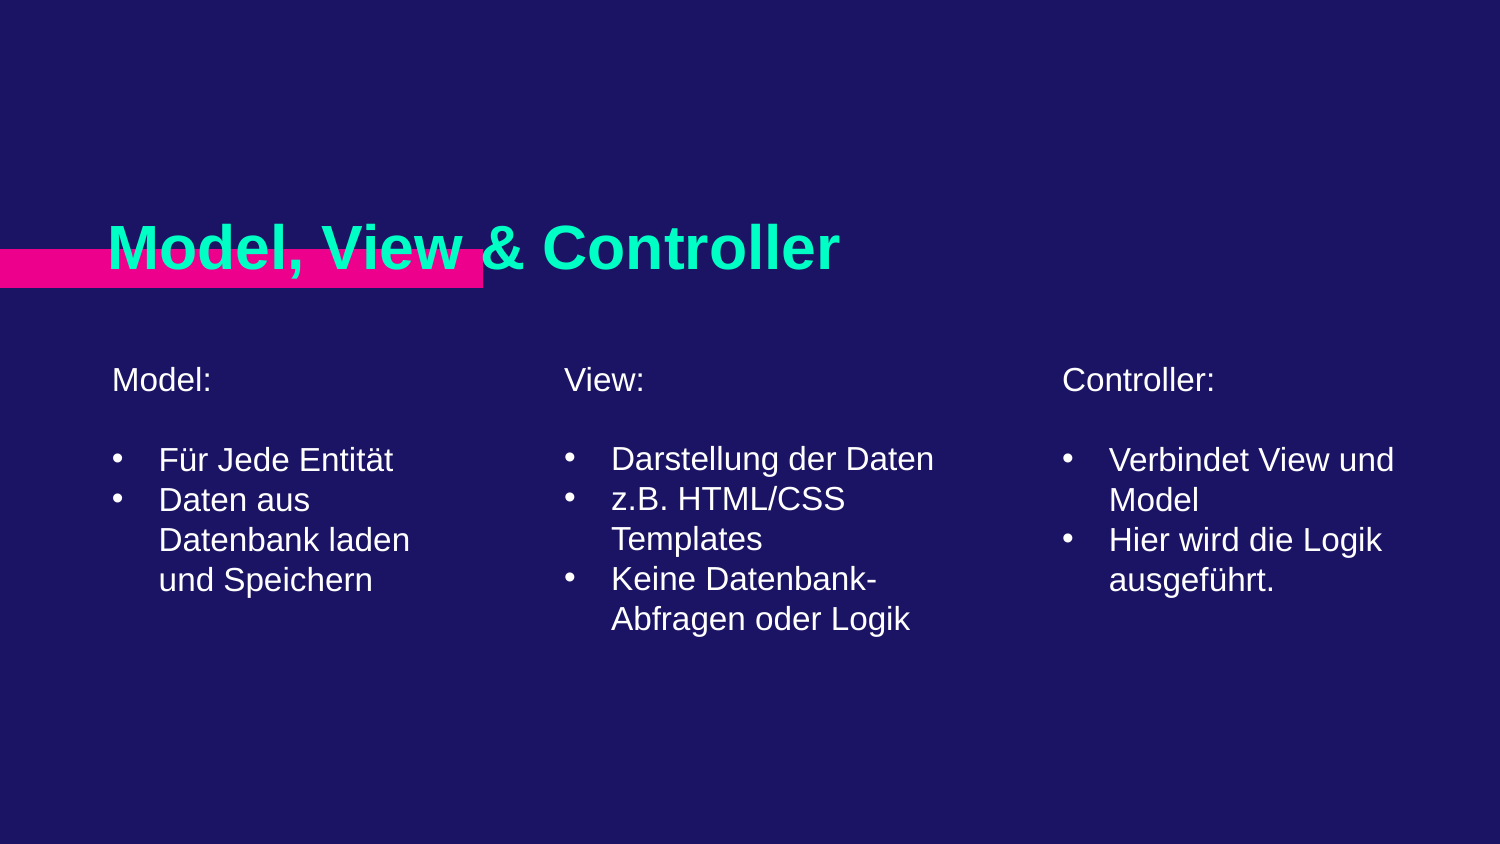

# Model, View & Controller
View:

Darstellung der Daten
z.B. HTML/CSS Templates
Keine Datenbank-Abfragen oder Logik
Model:

Für Jede Entität
Daten aus Datenbank laden und Speichern
Controller:

Verbindet View und Model
Hier wird die Logik ausgeführt.